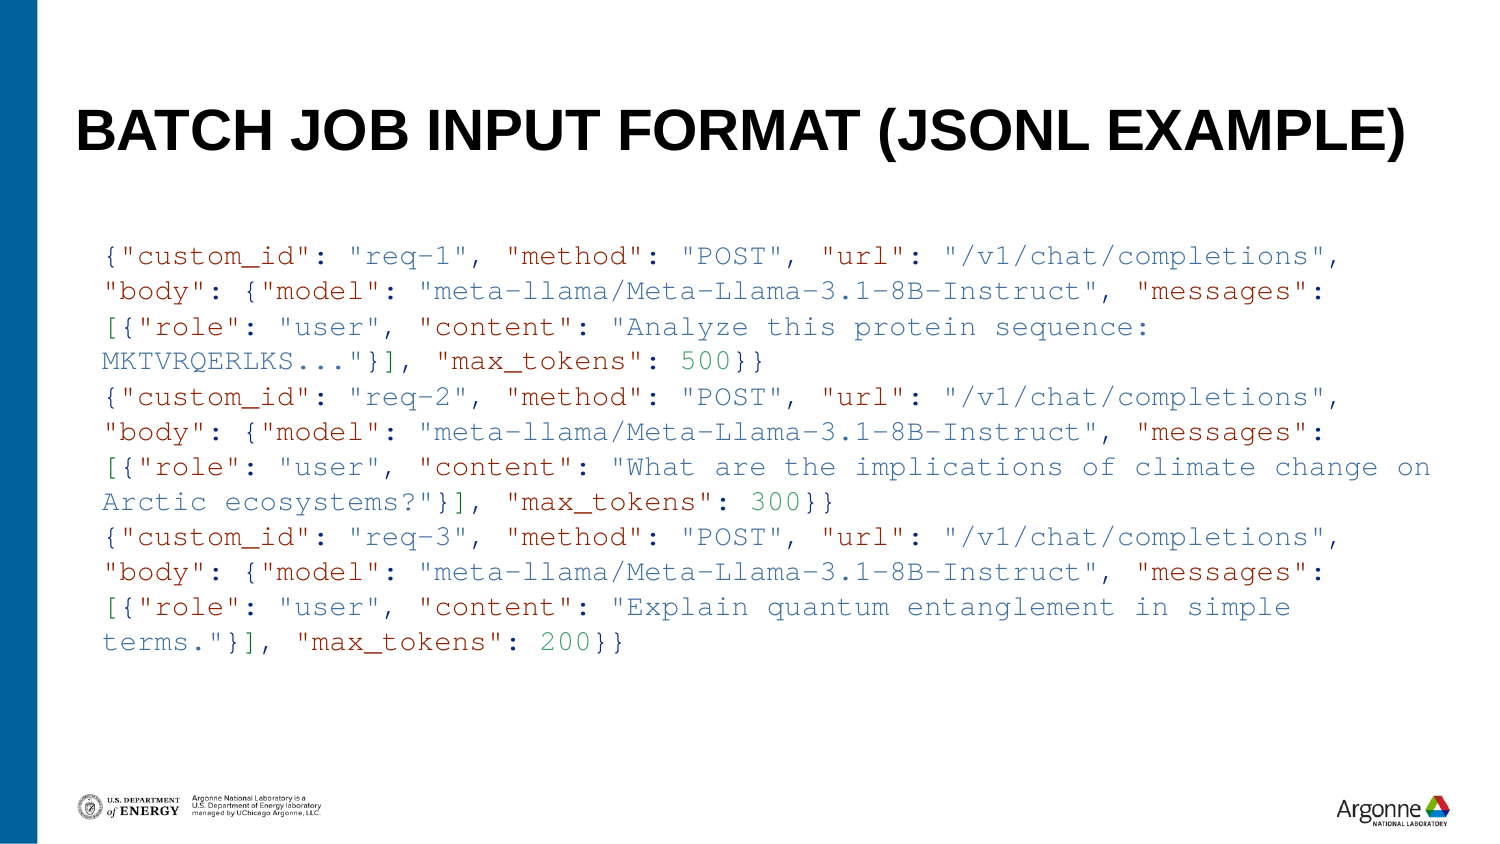

# Batch Job Input Format (JSONL Example)
{"custom_id": "req-1", "method": "POST", "url": "/v1/chat/completions", "body": {"model": "meta-llama/Meta-Llama-3.1-8B-Instruct", "messages": [{"role": "user", "content": "Analyze this protein sequence: MKTVRQERLKS..."}], "max_tokens": 500}}
{"custom_id": "req-2", "method": "POST", "url": "/v1/chat/completions", "body": {"model": "meta-llama/Meta-Llama-3.1-8B-Instruct", "messages": [{"role": "user", "content": "What are the implications of climate change on Arctic ecosystems?"}], "max_tokens": 300}}
{"custom_id": "req-3", "method": "POST", "url": "/v1/chat/completions", "body": {"model": "meta-llama/Meta-Llama-3.1-8B-Instruct", "messages": [{"role": "user", "content": "Explain quantum entanglement in simple terms."}], "max_tokens": 200}}